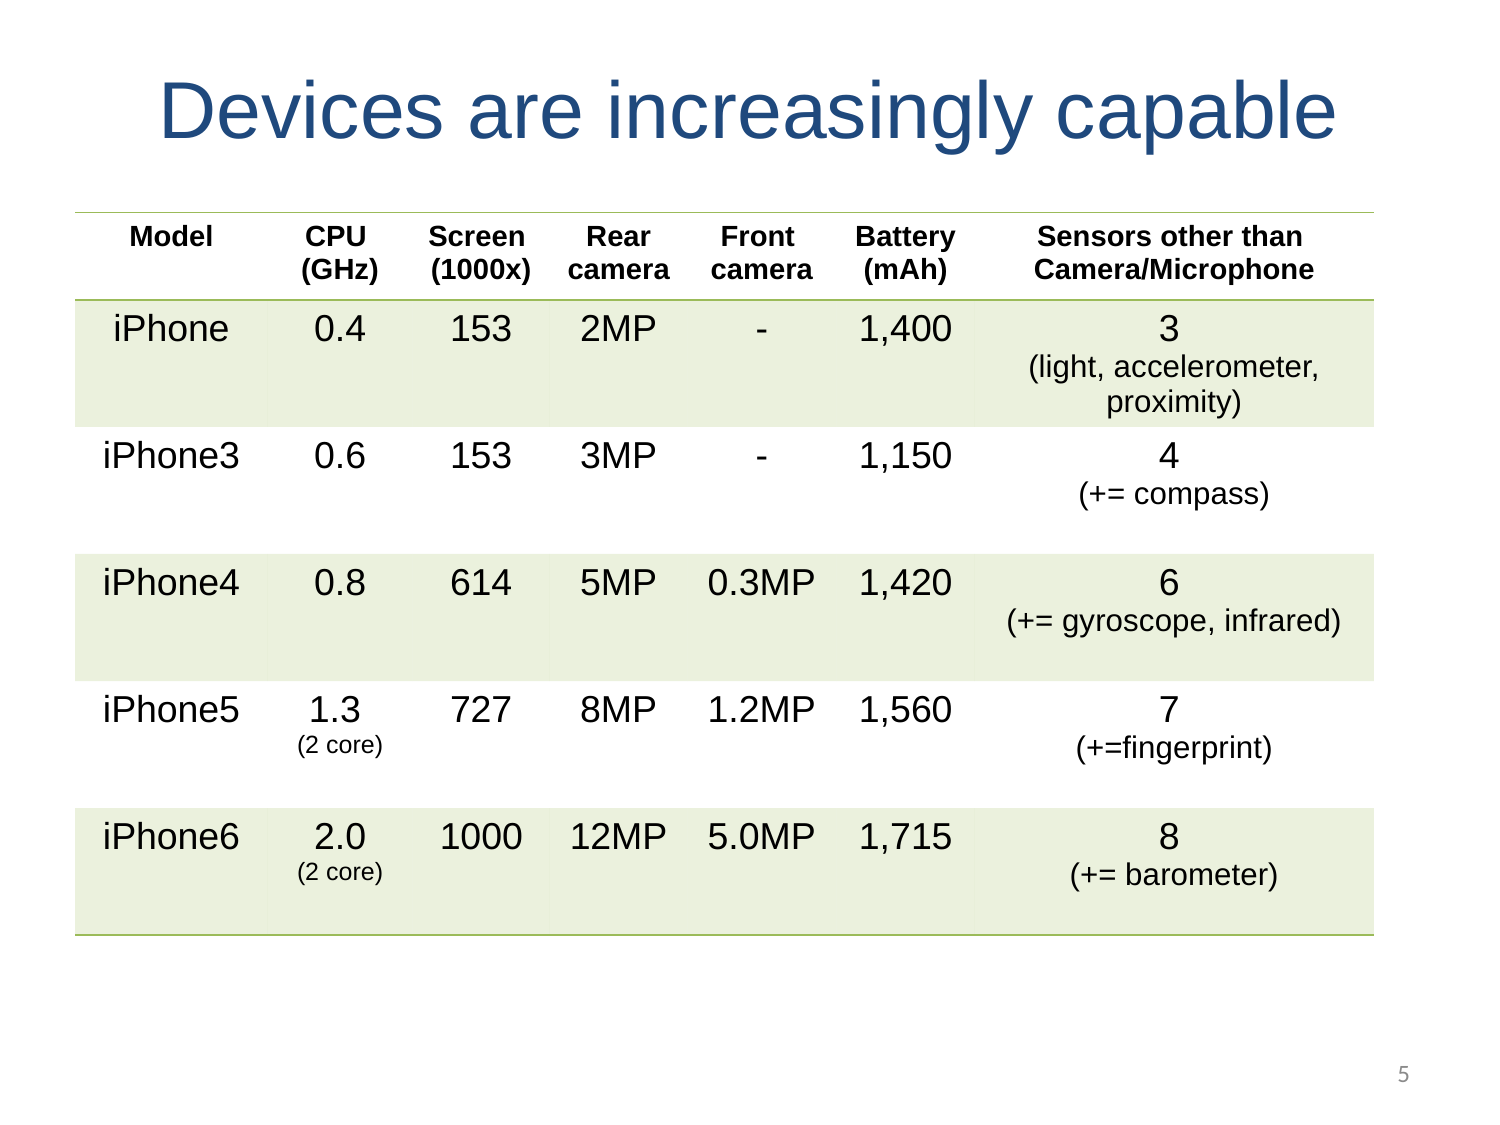

# Devices are increasingly capable
| Model | CPU (GHz) | Screen (1000x) | Rear camera | Front camera | Battery (mAh) | Sensors other than Camera/Microphone |
| --- | --- | --- | --- | --- | --- | --- |
| iPhone | 0.4 | 153 | 2MP | - | 1,400 | 3 (light, accelerometer, proximity) |
| iPhone3 | 0.6 | 153 | 3MP | - | 1,150 | 4 (+= compass) |
| iPhone4 | 0.8 | 614 | 5MP | 0.3MP | 1,420 | 6 (+= gyroscope, infrared) |
| iPhone5 | 1.3 (2 core) | 727 | 8MP | 1.2MP | 1,560 | 7 (+=fingerprint) |
| iPhone6 | 2.0 (2 core) | 1000 | 12MP | 5.0MP | 1,715 | 8 (+= barometer) |
5